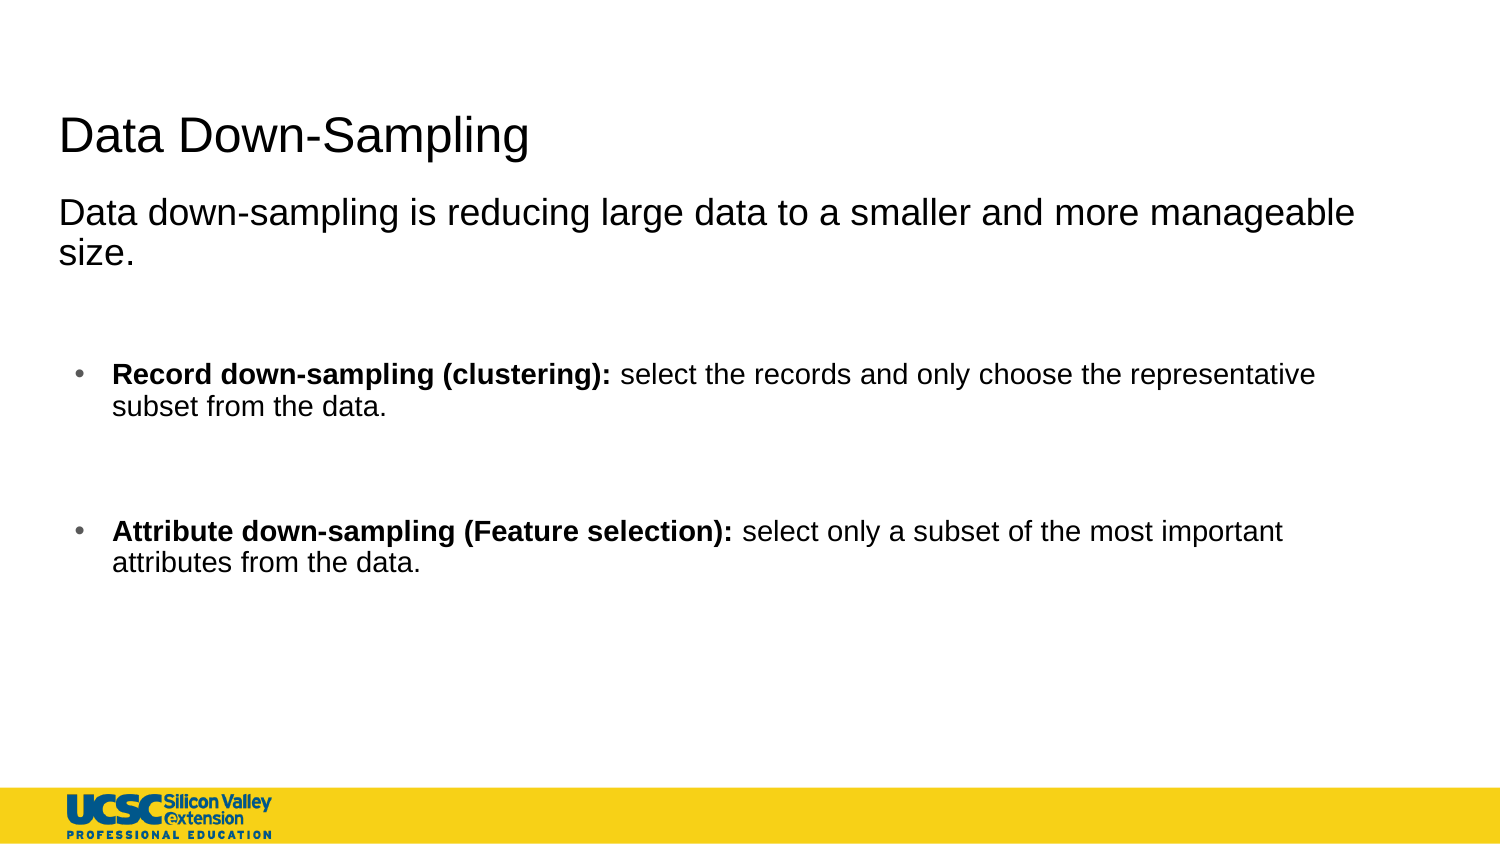

# Data Down-Sampling
Data down-sampling is reducing large data to a smaller and more manageable size.

Record down-sampling (clustering): select the records and only choose the representative subset from the data.

Attribute down-sampling (Feature selection): select only a subset of the most important attributes from the data.